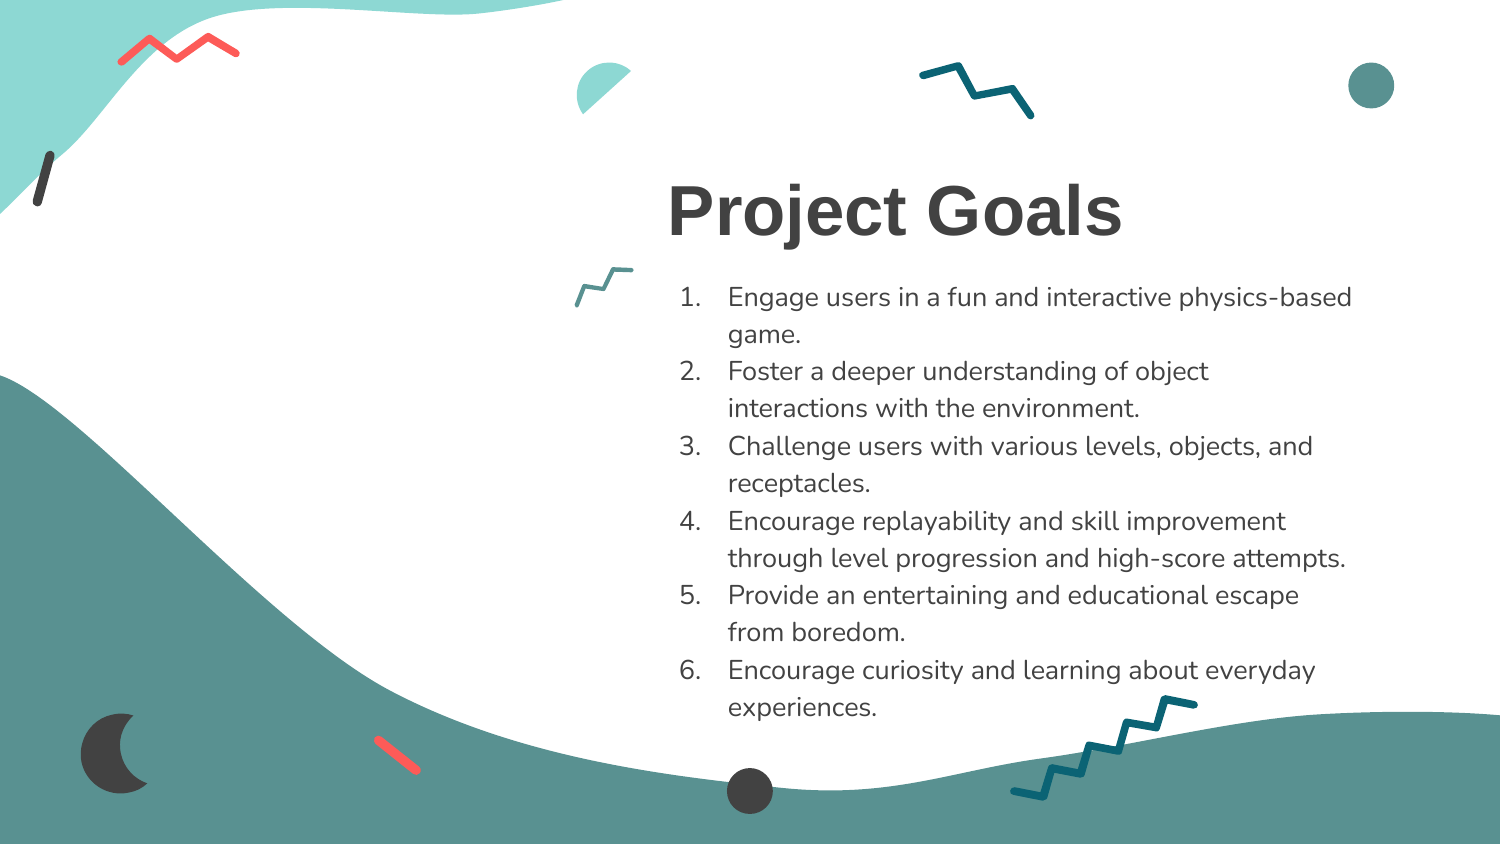

# Project Goals
Engage users in a fun and interactive physics-based game.
Foster a deeper understanding of object interactions with the environment.
Challenge users with various levels, objects, and receptacles.
Encourage replayability and skill improvement through level progression and high-score attempts.
Provide an entertaining and educational escape from boredom.
Encourage curiosity and learning about everyday experiences.